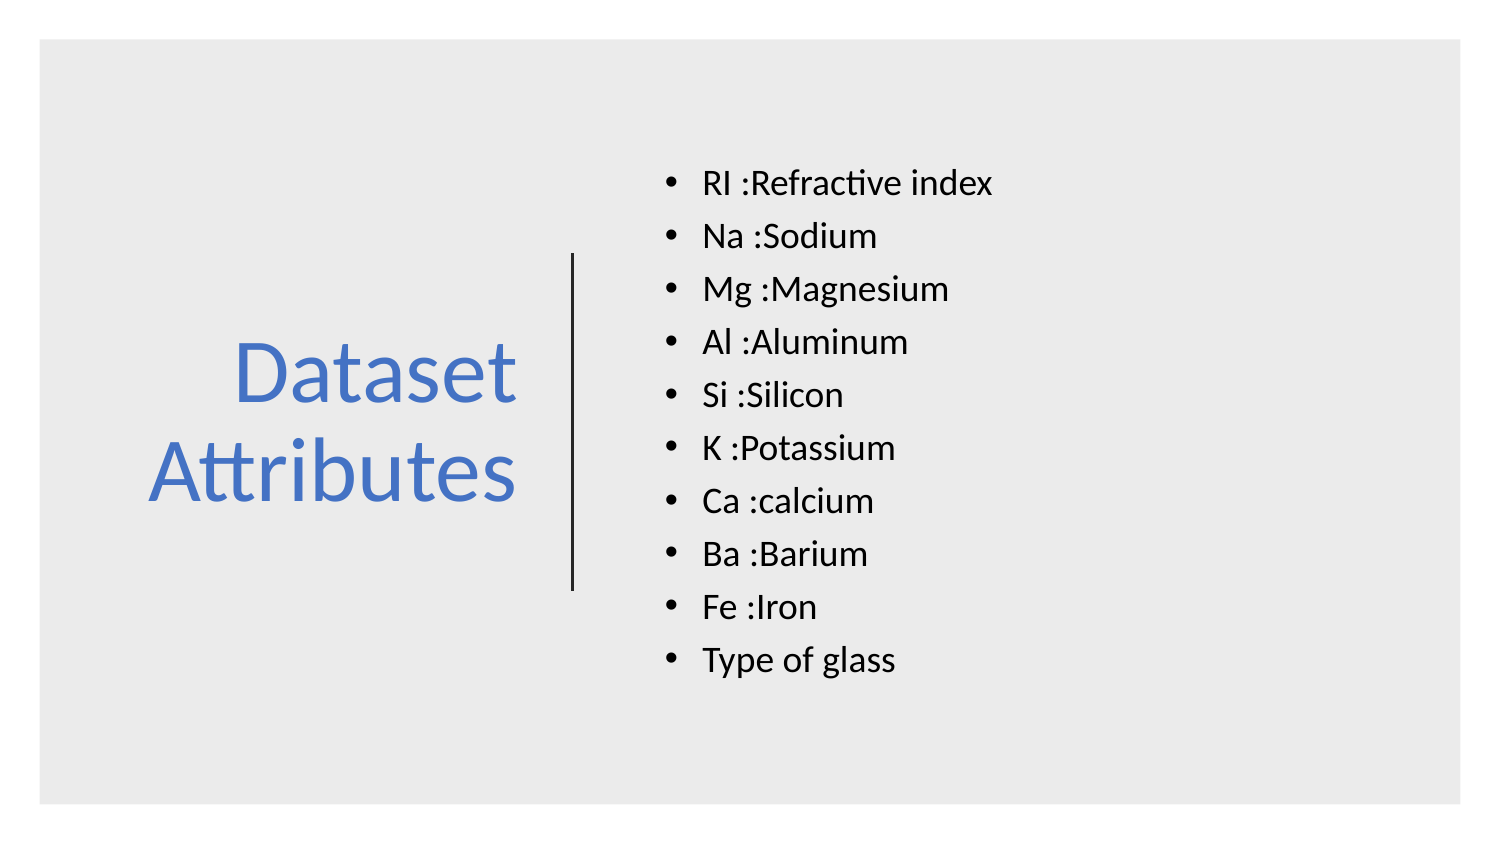

# Dataset Attributes
RI :Refractive index
Na :Sodium
Mg :Magnesium
Al :Aluminum
Si :Silicon
K :Potassium
Ca :calcium
Ba :Barium
Fe :Iron
Type of glass